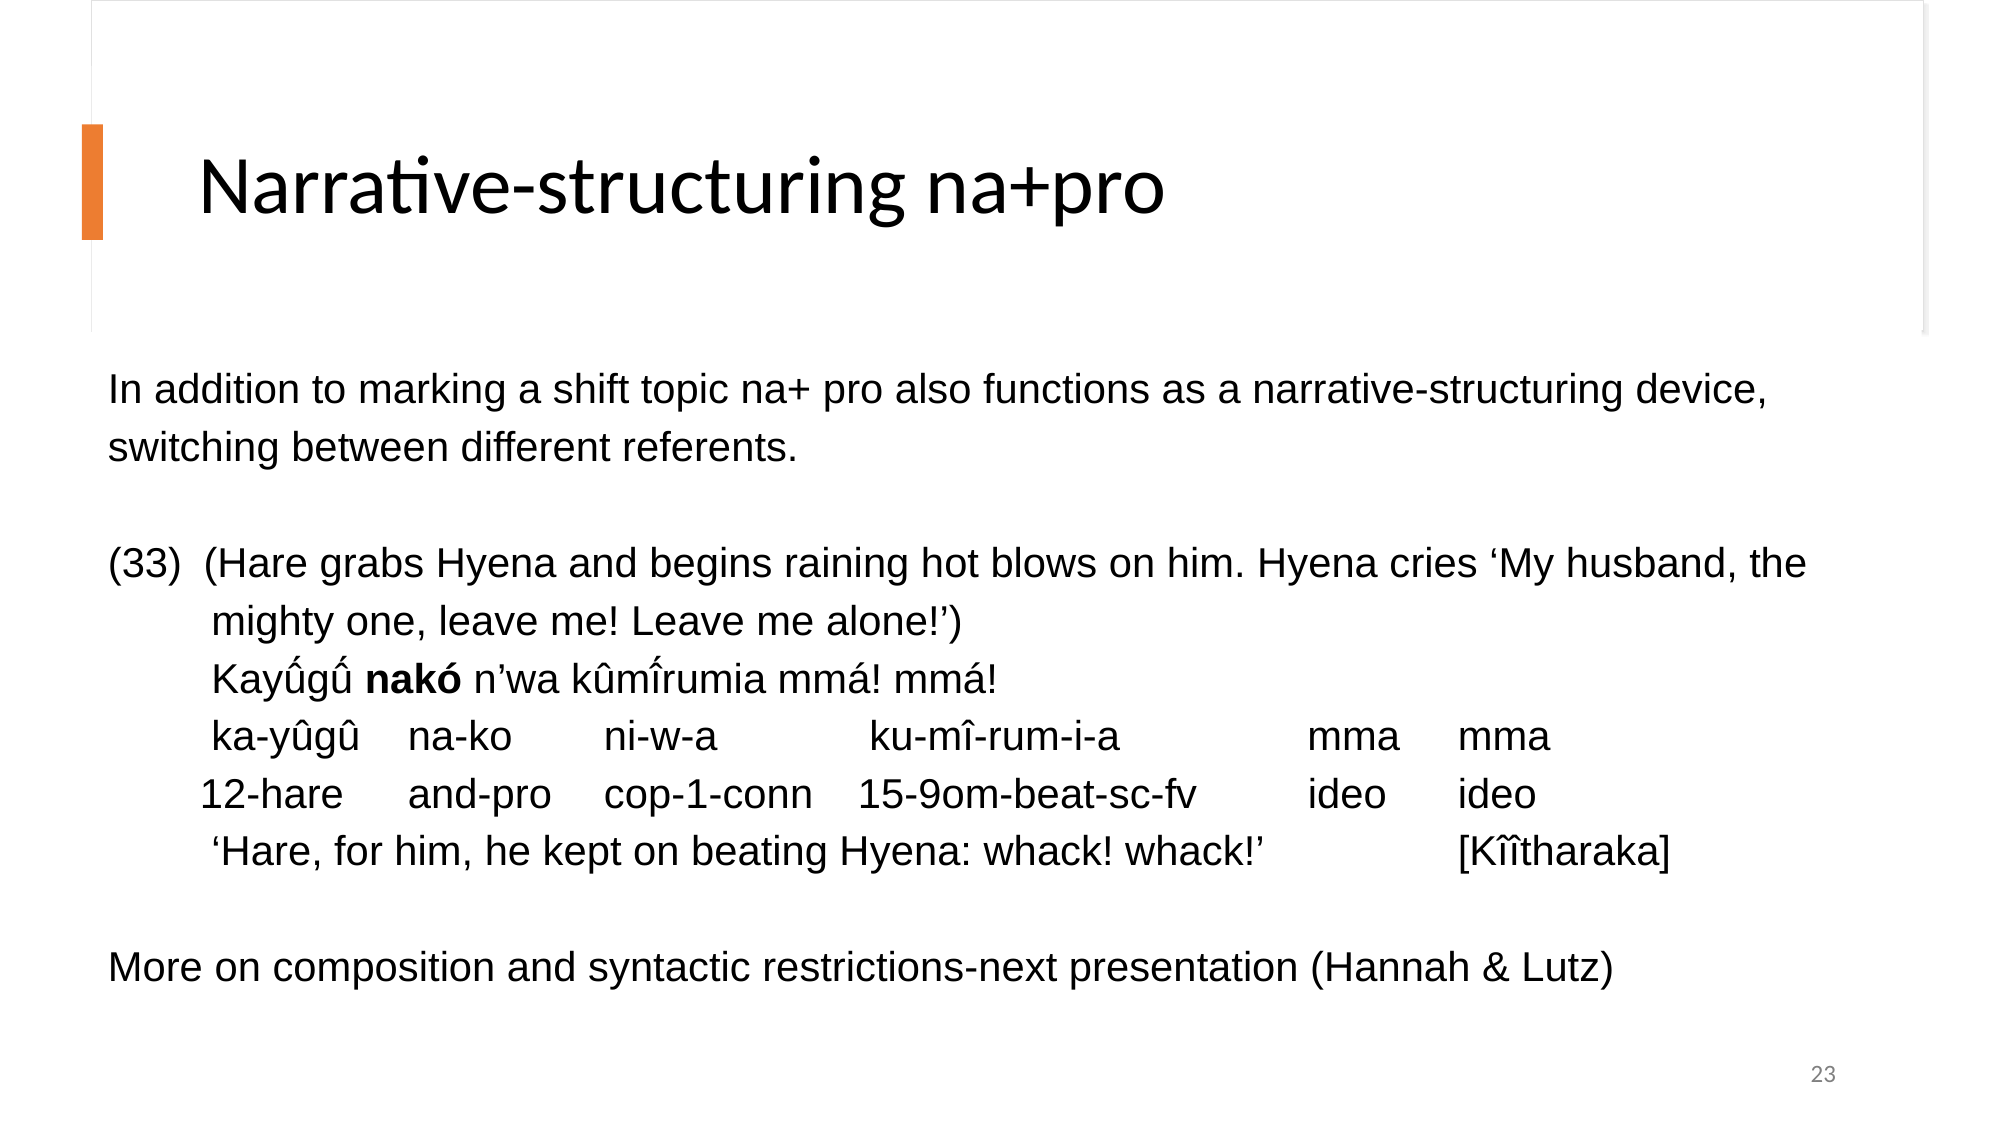

Narrative-structuring na+pro

In addition to marking a shift topic na+ pro also functions as a narrative-structuring device, switching between different referents.

(Hare grabs Hyena and begins raining hot blows on him. Hyena cries ‘My husband, the
         mighty one, leave me! Leave me alone!’)
         Kayû́gû́ nakó n’wa kûmî́rumia mmá! mmá!
         ka-yûgû	na-ko	    ni-w-a	 ku-mî-rum-i-a	             mma	mma
        12-hare	and-pro	    cop-1-conn	15-9om-beat-sc-fv	ideo	ideo
         ‘Hare, for him, he kept on beating Hyena: whack! whack!’		[Kîîtharaka]

More on composition and syntactic restrictions-next presentation (Hannah & Lutz)
23